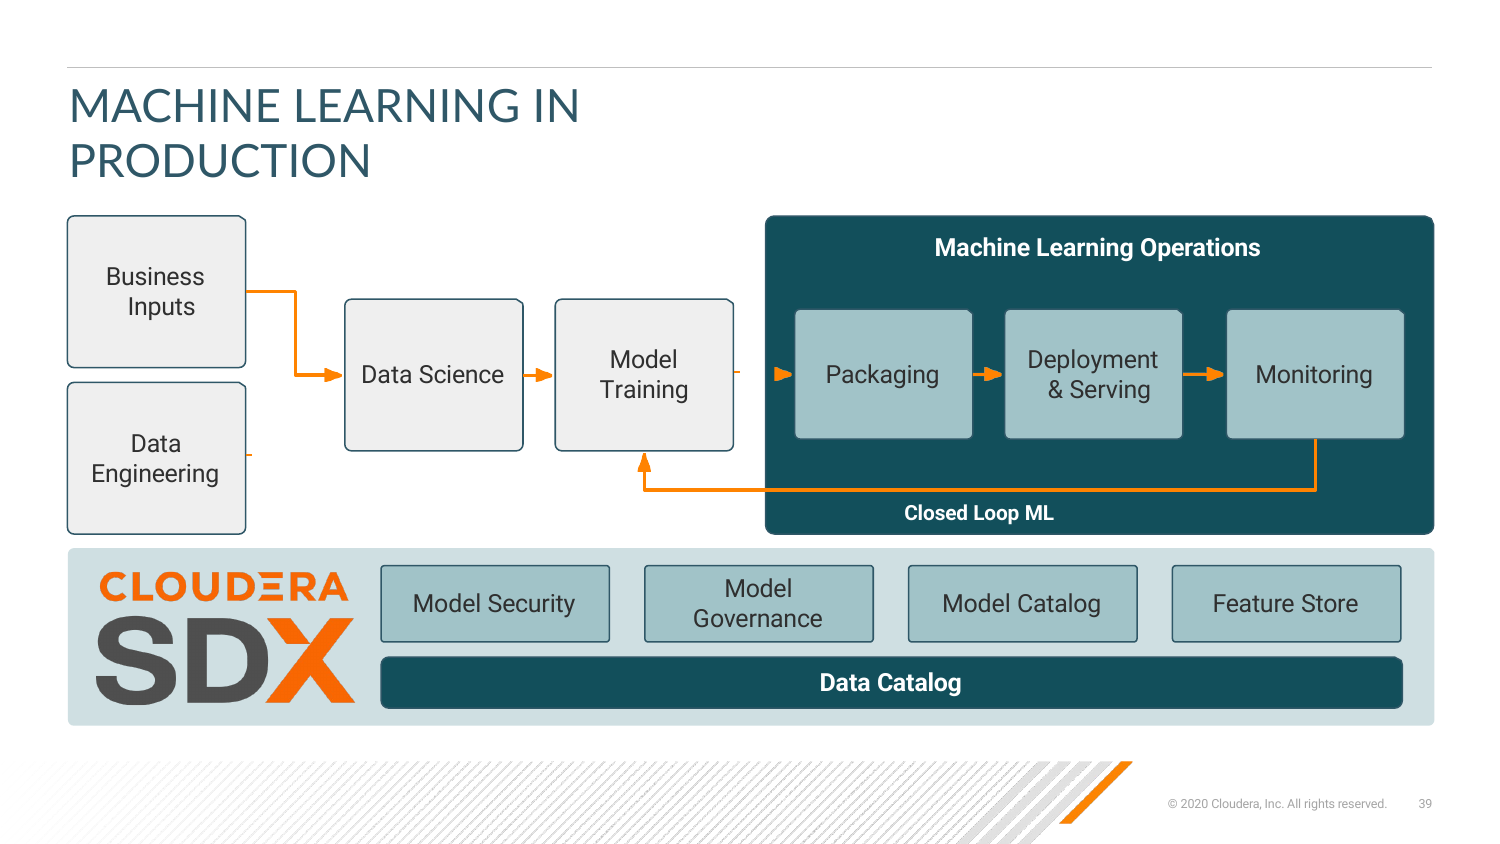

# MACHINE LEARNING IN PRODUCTION

Machine Learning Operations
Business  Inputs

Deployment  & Serving
Model  Training

Packaging
Monitoring
Data Science

Data  Engineering

Closed Loop ML

Model  Governance
Model Security
Model Catalog
Feature Store
Data Catalog

© 2020 Cloudera, Inc. All rights reserved.
39